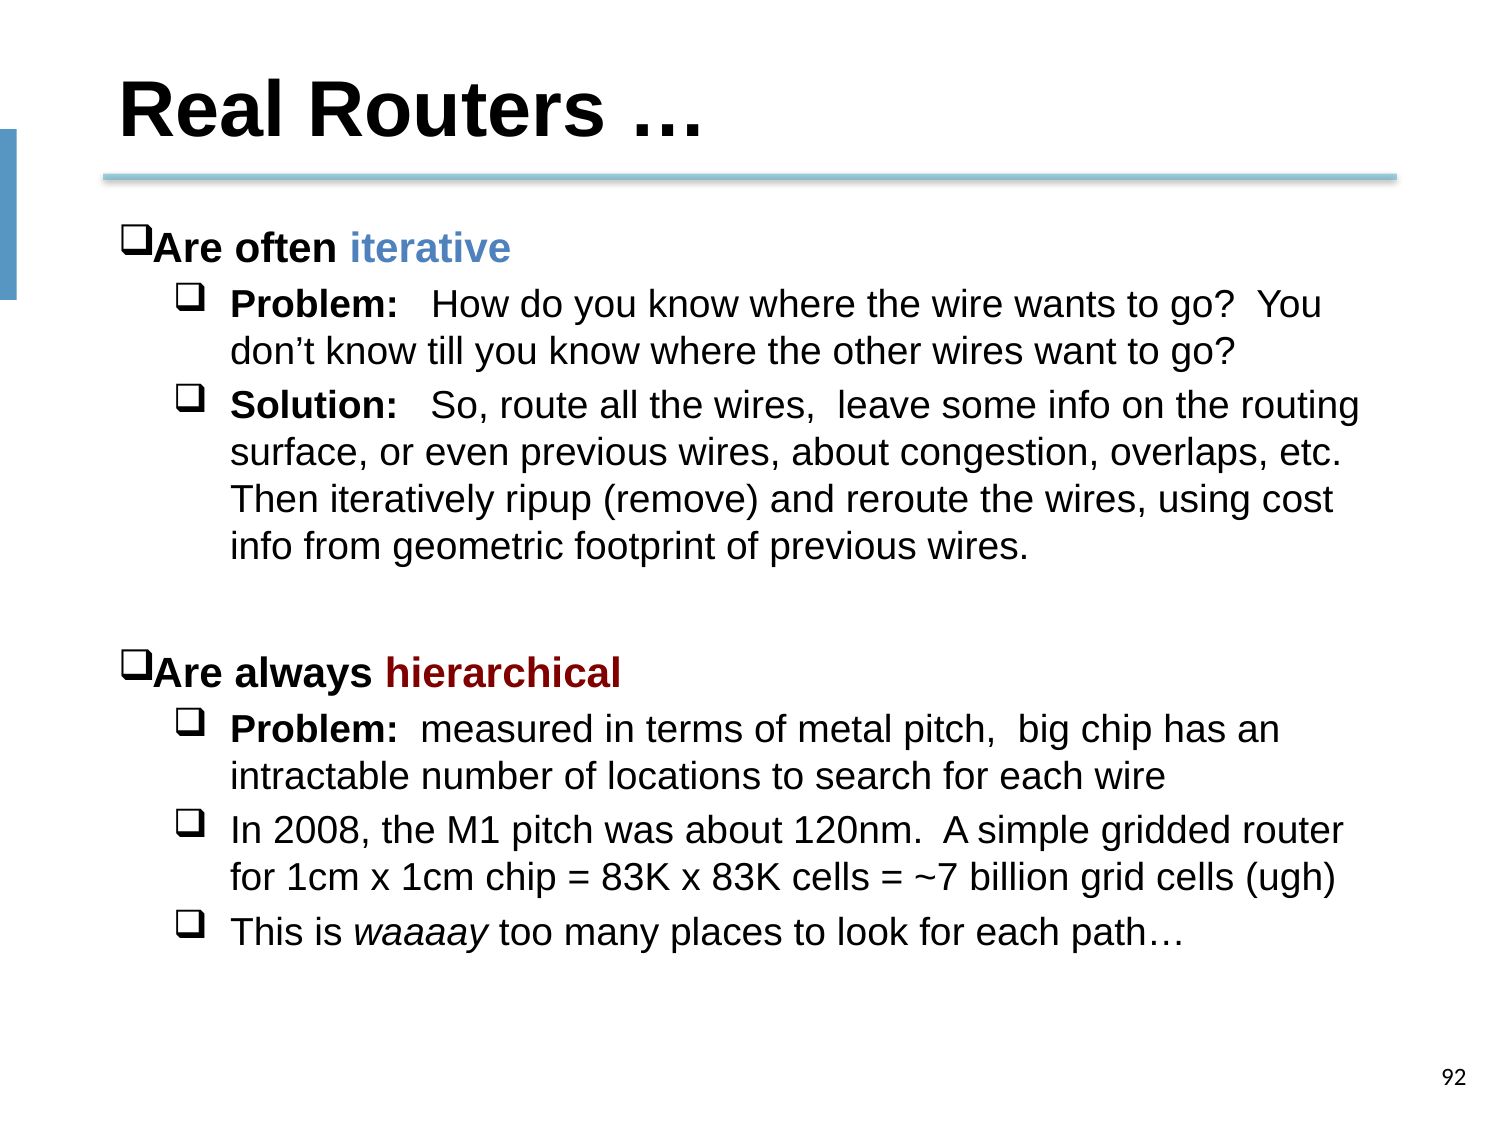

# Real Routers …
Are often iterative
Problem:   How do you know where the wire wants to go?  You don’t know till you know where the other wires want to go?
Solution:   So, route all the wires,  leave some info on the routing surface, or even previous wires, about congestion, overlaps, etc.  Then iteratively ripup (remove) and reroute the wires, using cost info from geometric footprint of previous wires.

Are always hierarchical
Problem:  measured in terms of metal pitch,  big chip has an
intractable number of locations to search for each wire
In 2008, the M1 pitch was about 120nm.  A simple gridded router
for 1cm x 1cm chip = 83K x 83K cells = ~7 billion grid cells (ugh)
This is waaaay too many places to look for each path…

92